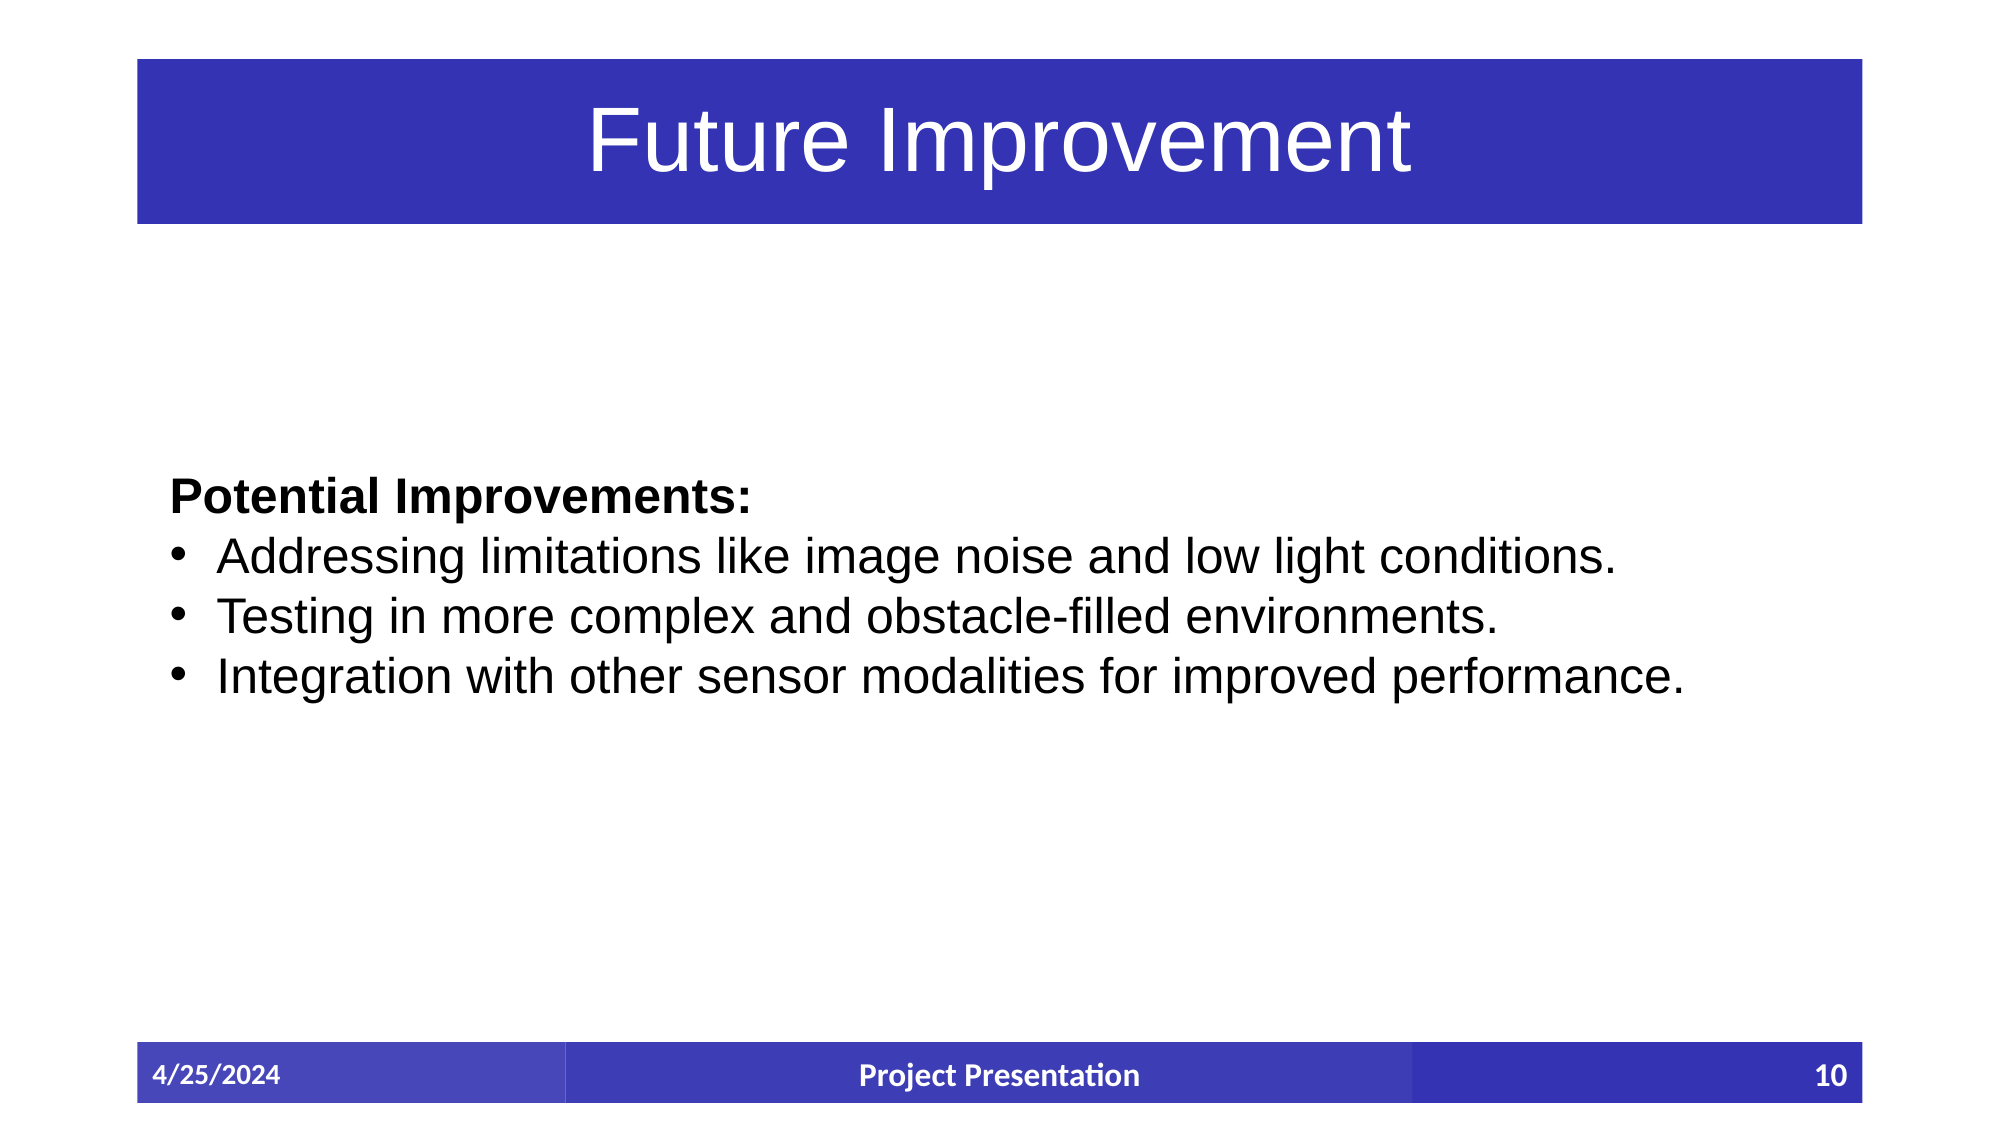

# Future Improvement

Potential Improvements:
Addressing limitations like image noise and low light conditions.
Testing in more complex and obstacle-filled environments.
Integration with other sensor modalities for improved performance.

4/25/2024
Project Presentation
10